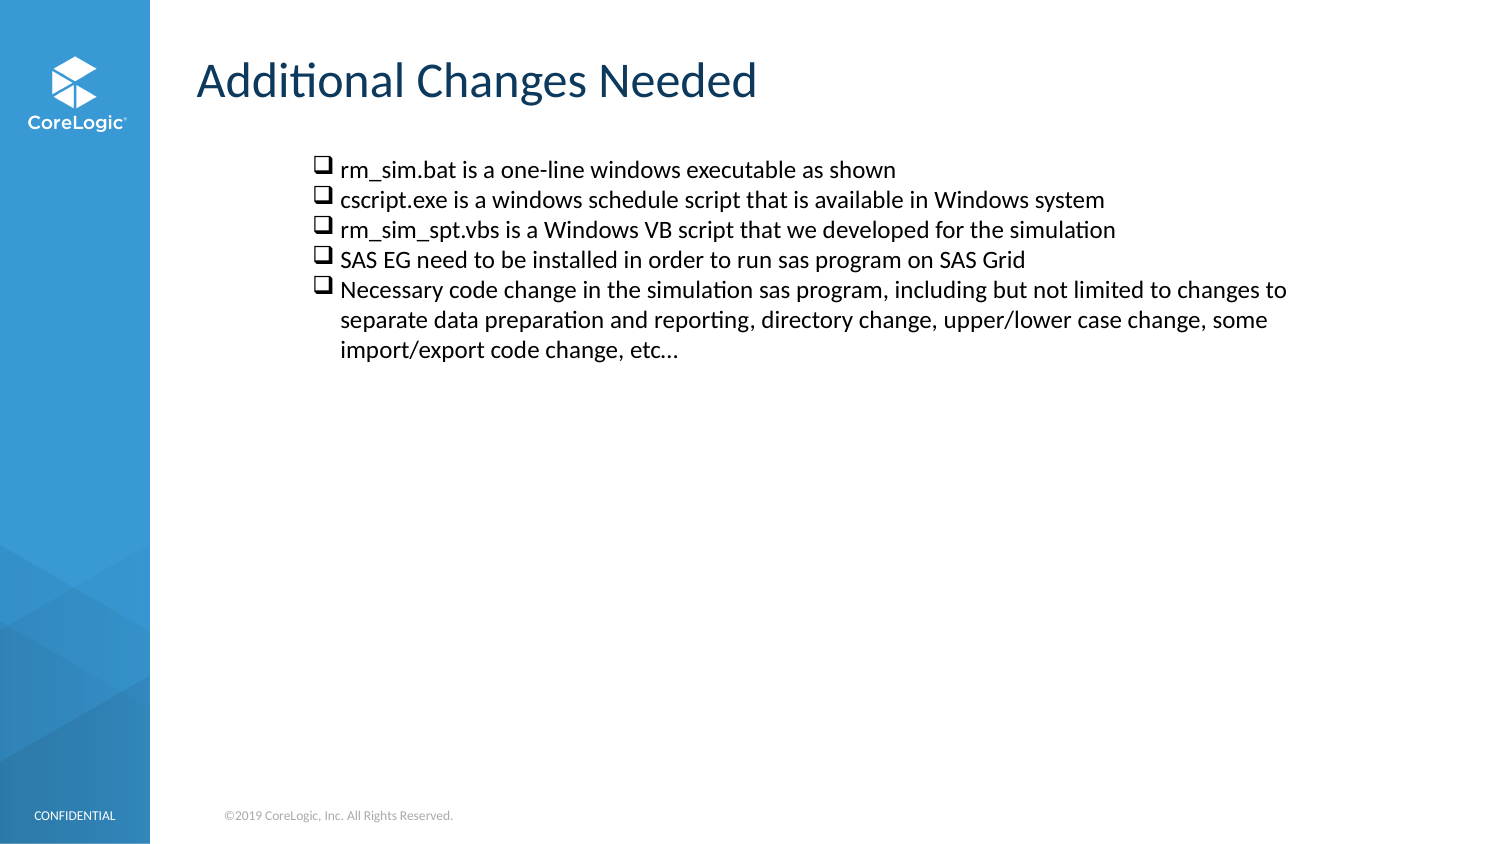

# Additional Changes Needed
rm_sim.bat is a one-line windows executable as shown
cscript.exe is a windows schedule script that is available in Windows system
rm_sim_spt.vbs is a Windows VB script that we developed for the simulation
SAS EG need to be installed in order to run sas program on SAS Grid
Necessary code change in the simulation sas program, including but not limited to changes to separate data preparation and reporting, directory change, upper/lower case change, some import/export code change, etc…